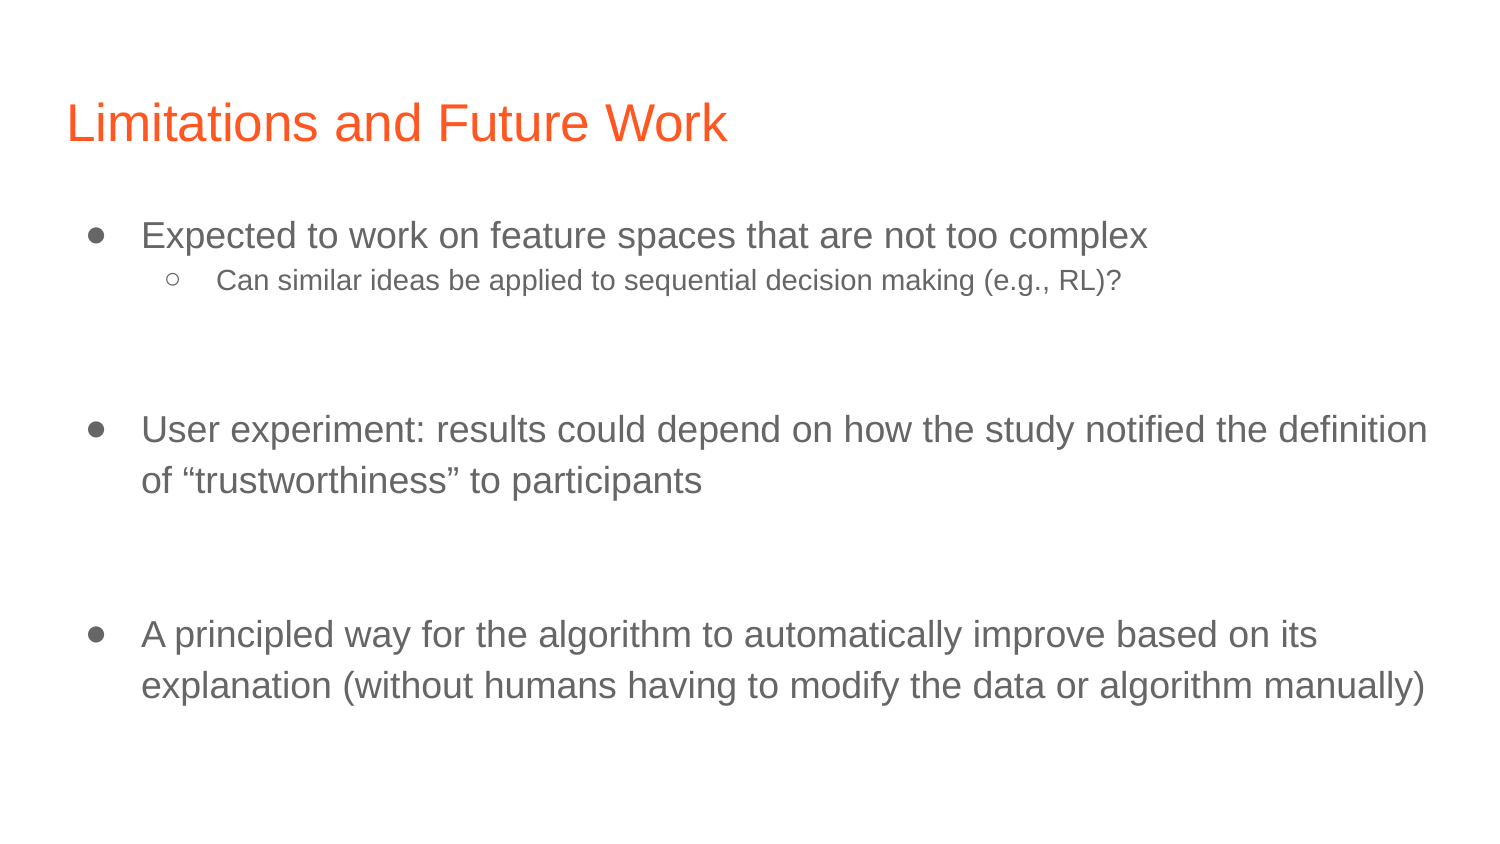

# Limitations and Future Work
Expected to work on feature spaces that are not too complex
Can similar ideas be applied to sequential decision making (e.g., RL)?

User experiment: results could depend on how the study notified the definition of “trustworthiness” to participants

A principled way for the algorithm to automatically improve based on its explanation (without humans having to modify the data or algorithm manually)